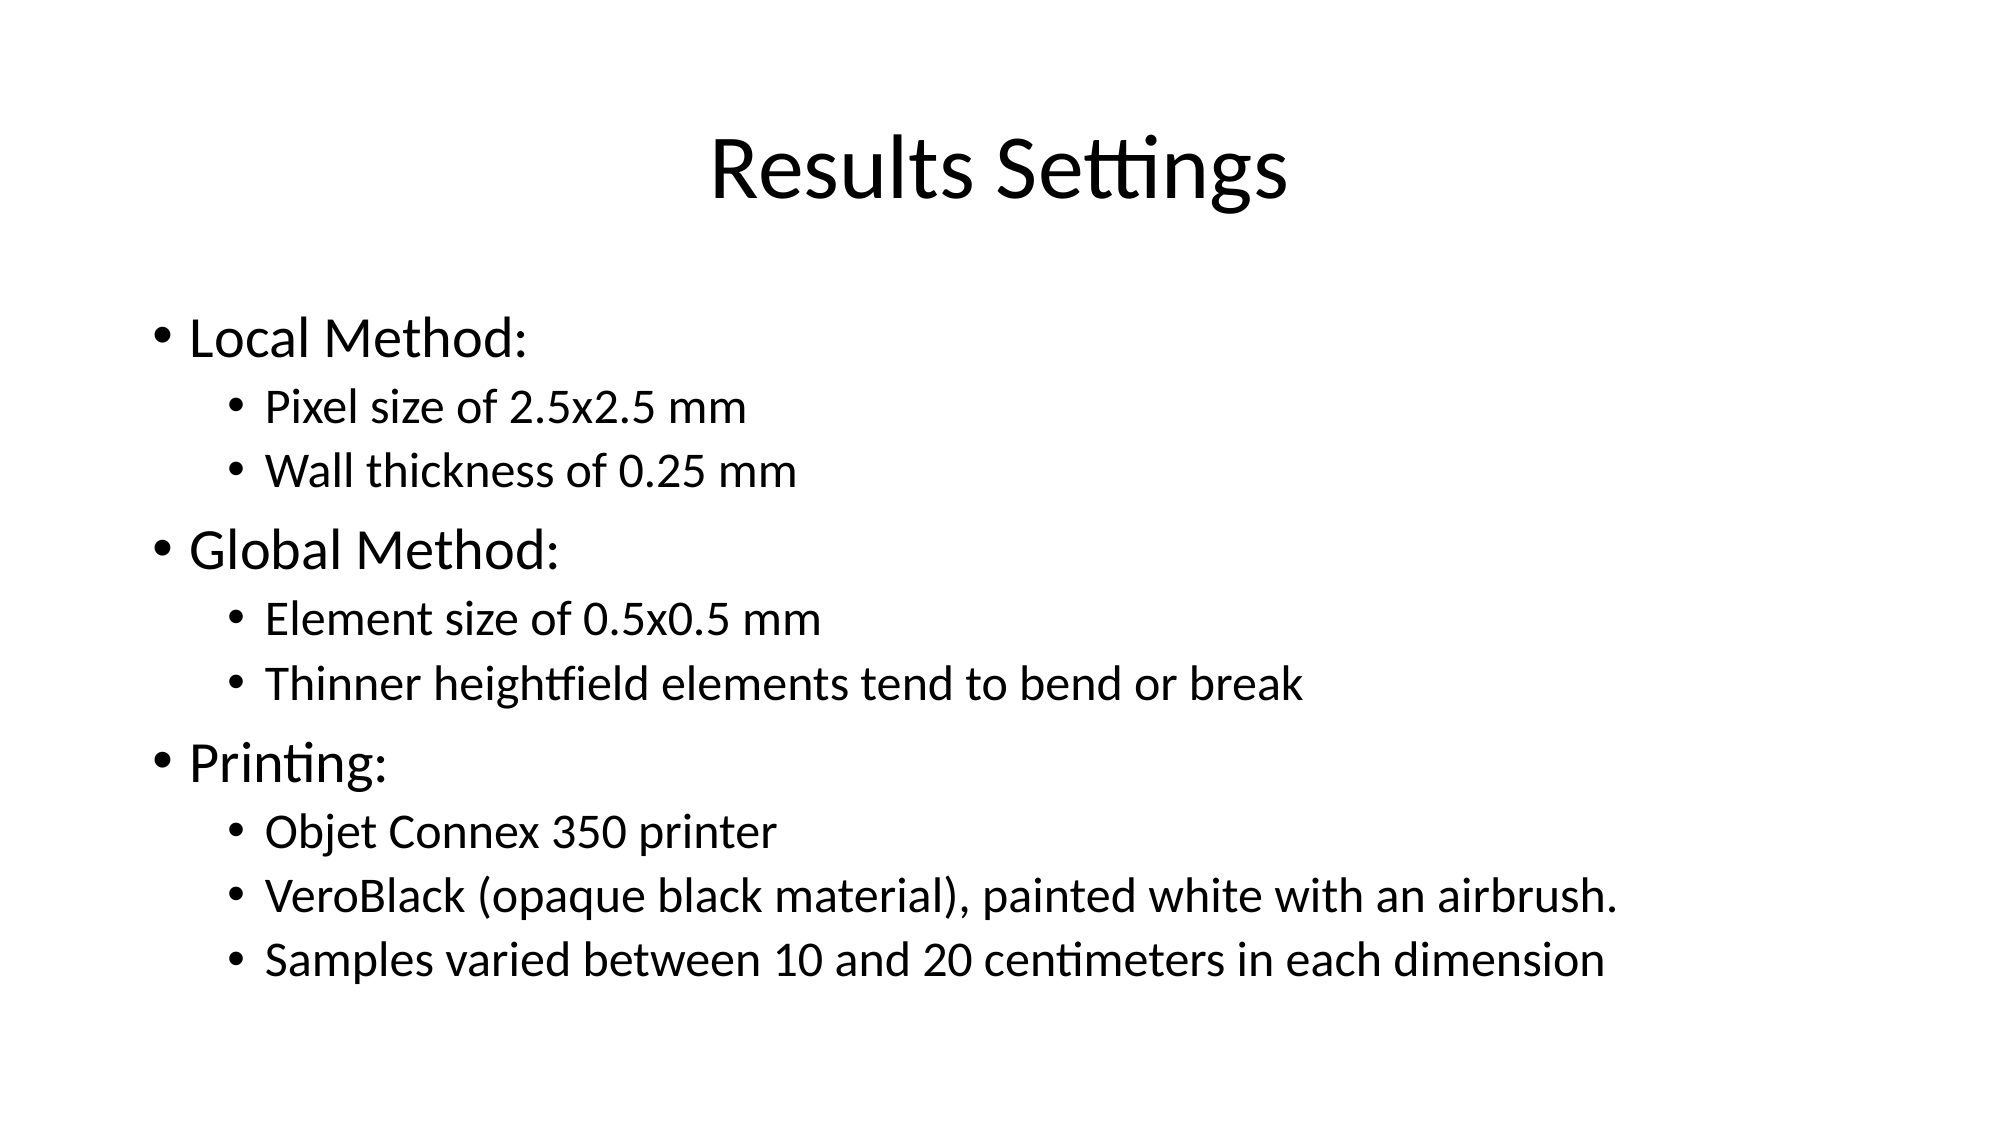

# Results Settings
Local Method:
Pixel size of 2.5x2.5 mm
Wall thickness of 0.25 mm
Global Method:
Element size of 0.5x0.5 mm
Thinner heightfield elements tend to bend or break
Printing:
Objet Connex 350 printer
VeroBlack (opaque black material), painted white with an airbrush.
Samples varied between 10 and 20 centimeters in each dimension